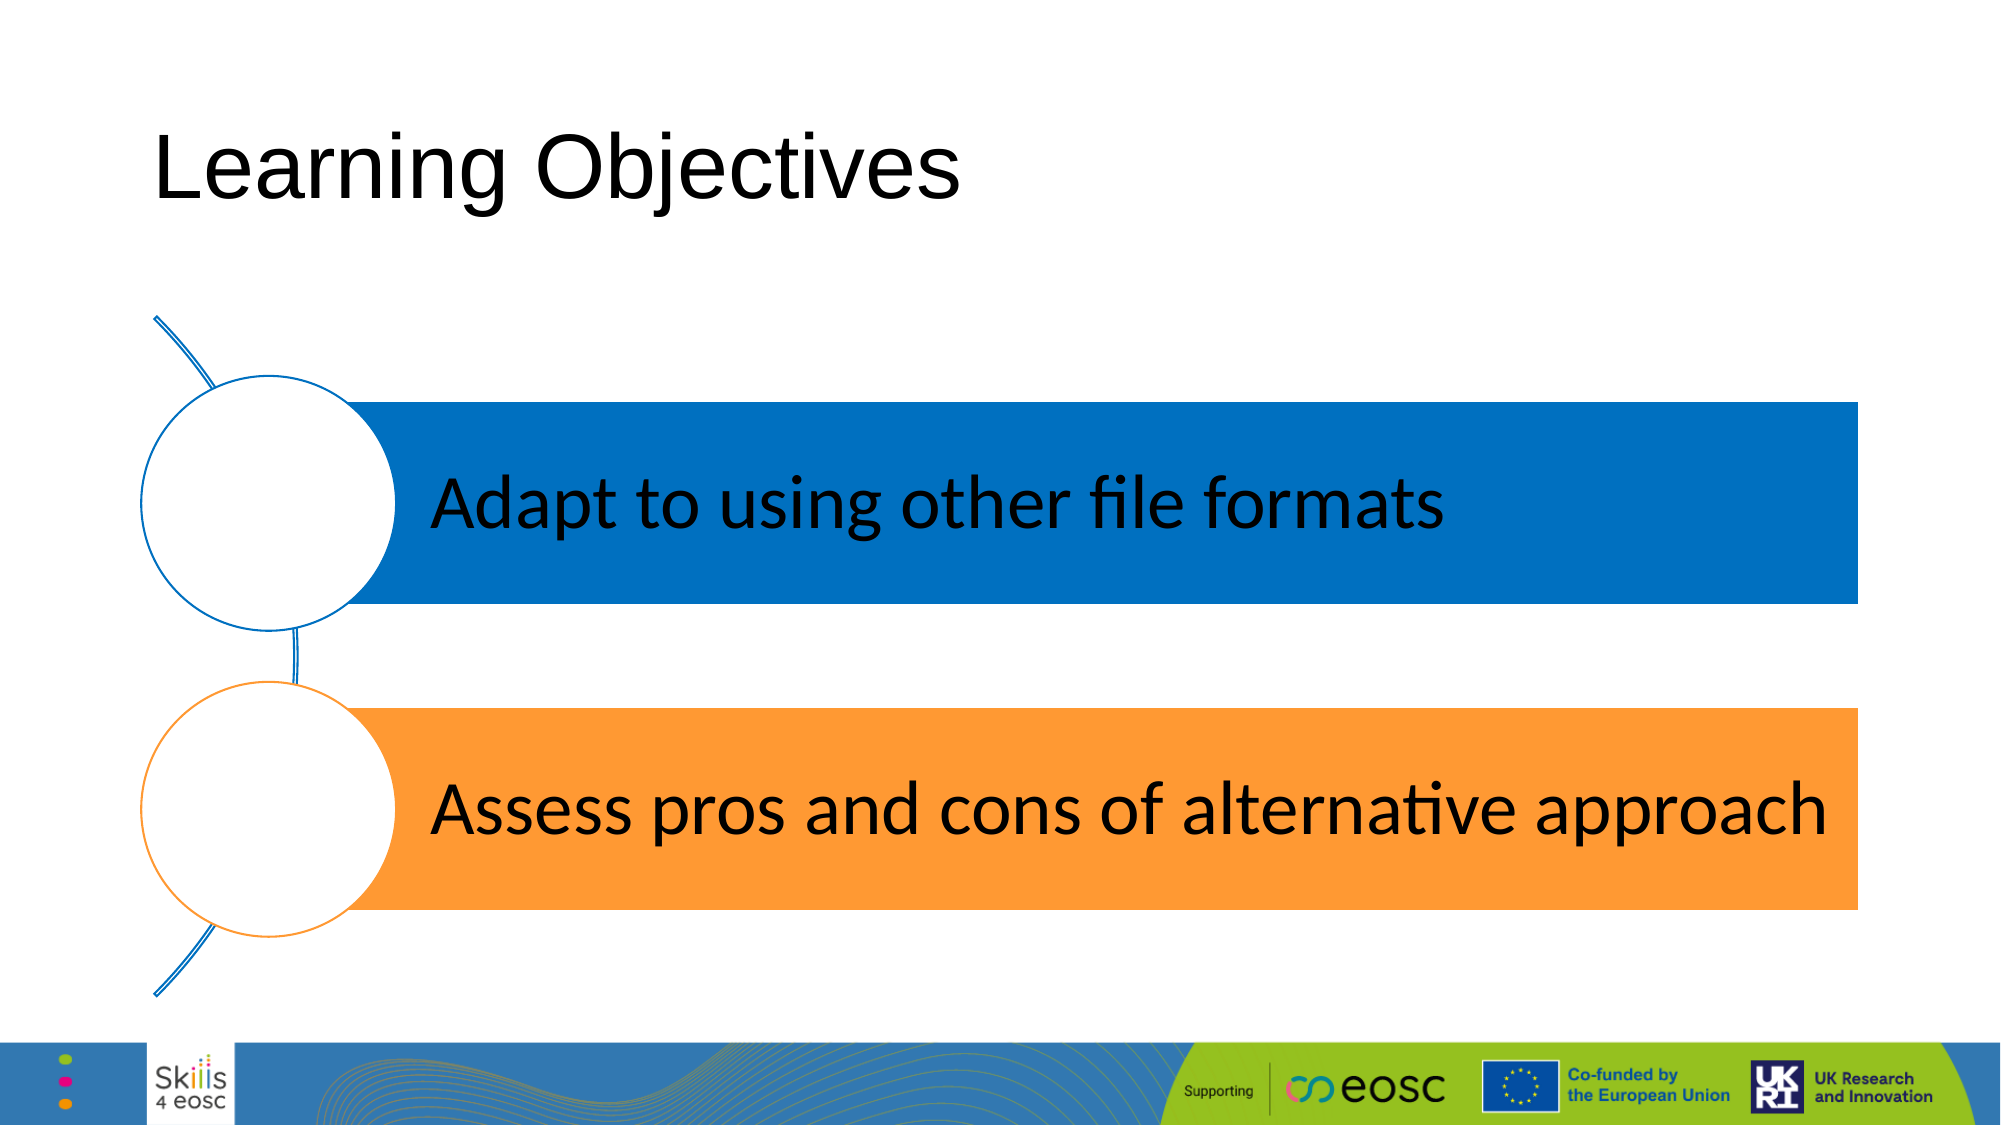

# Learning Objectives
Adapt to using other file formats
Assess pros and cons of alternative approach